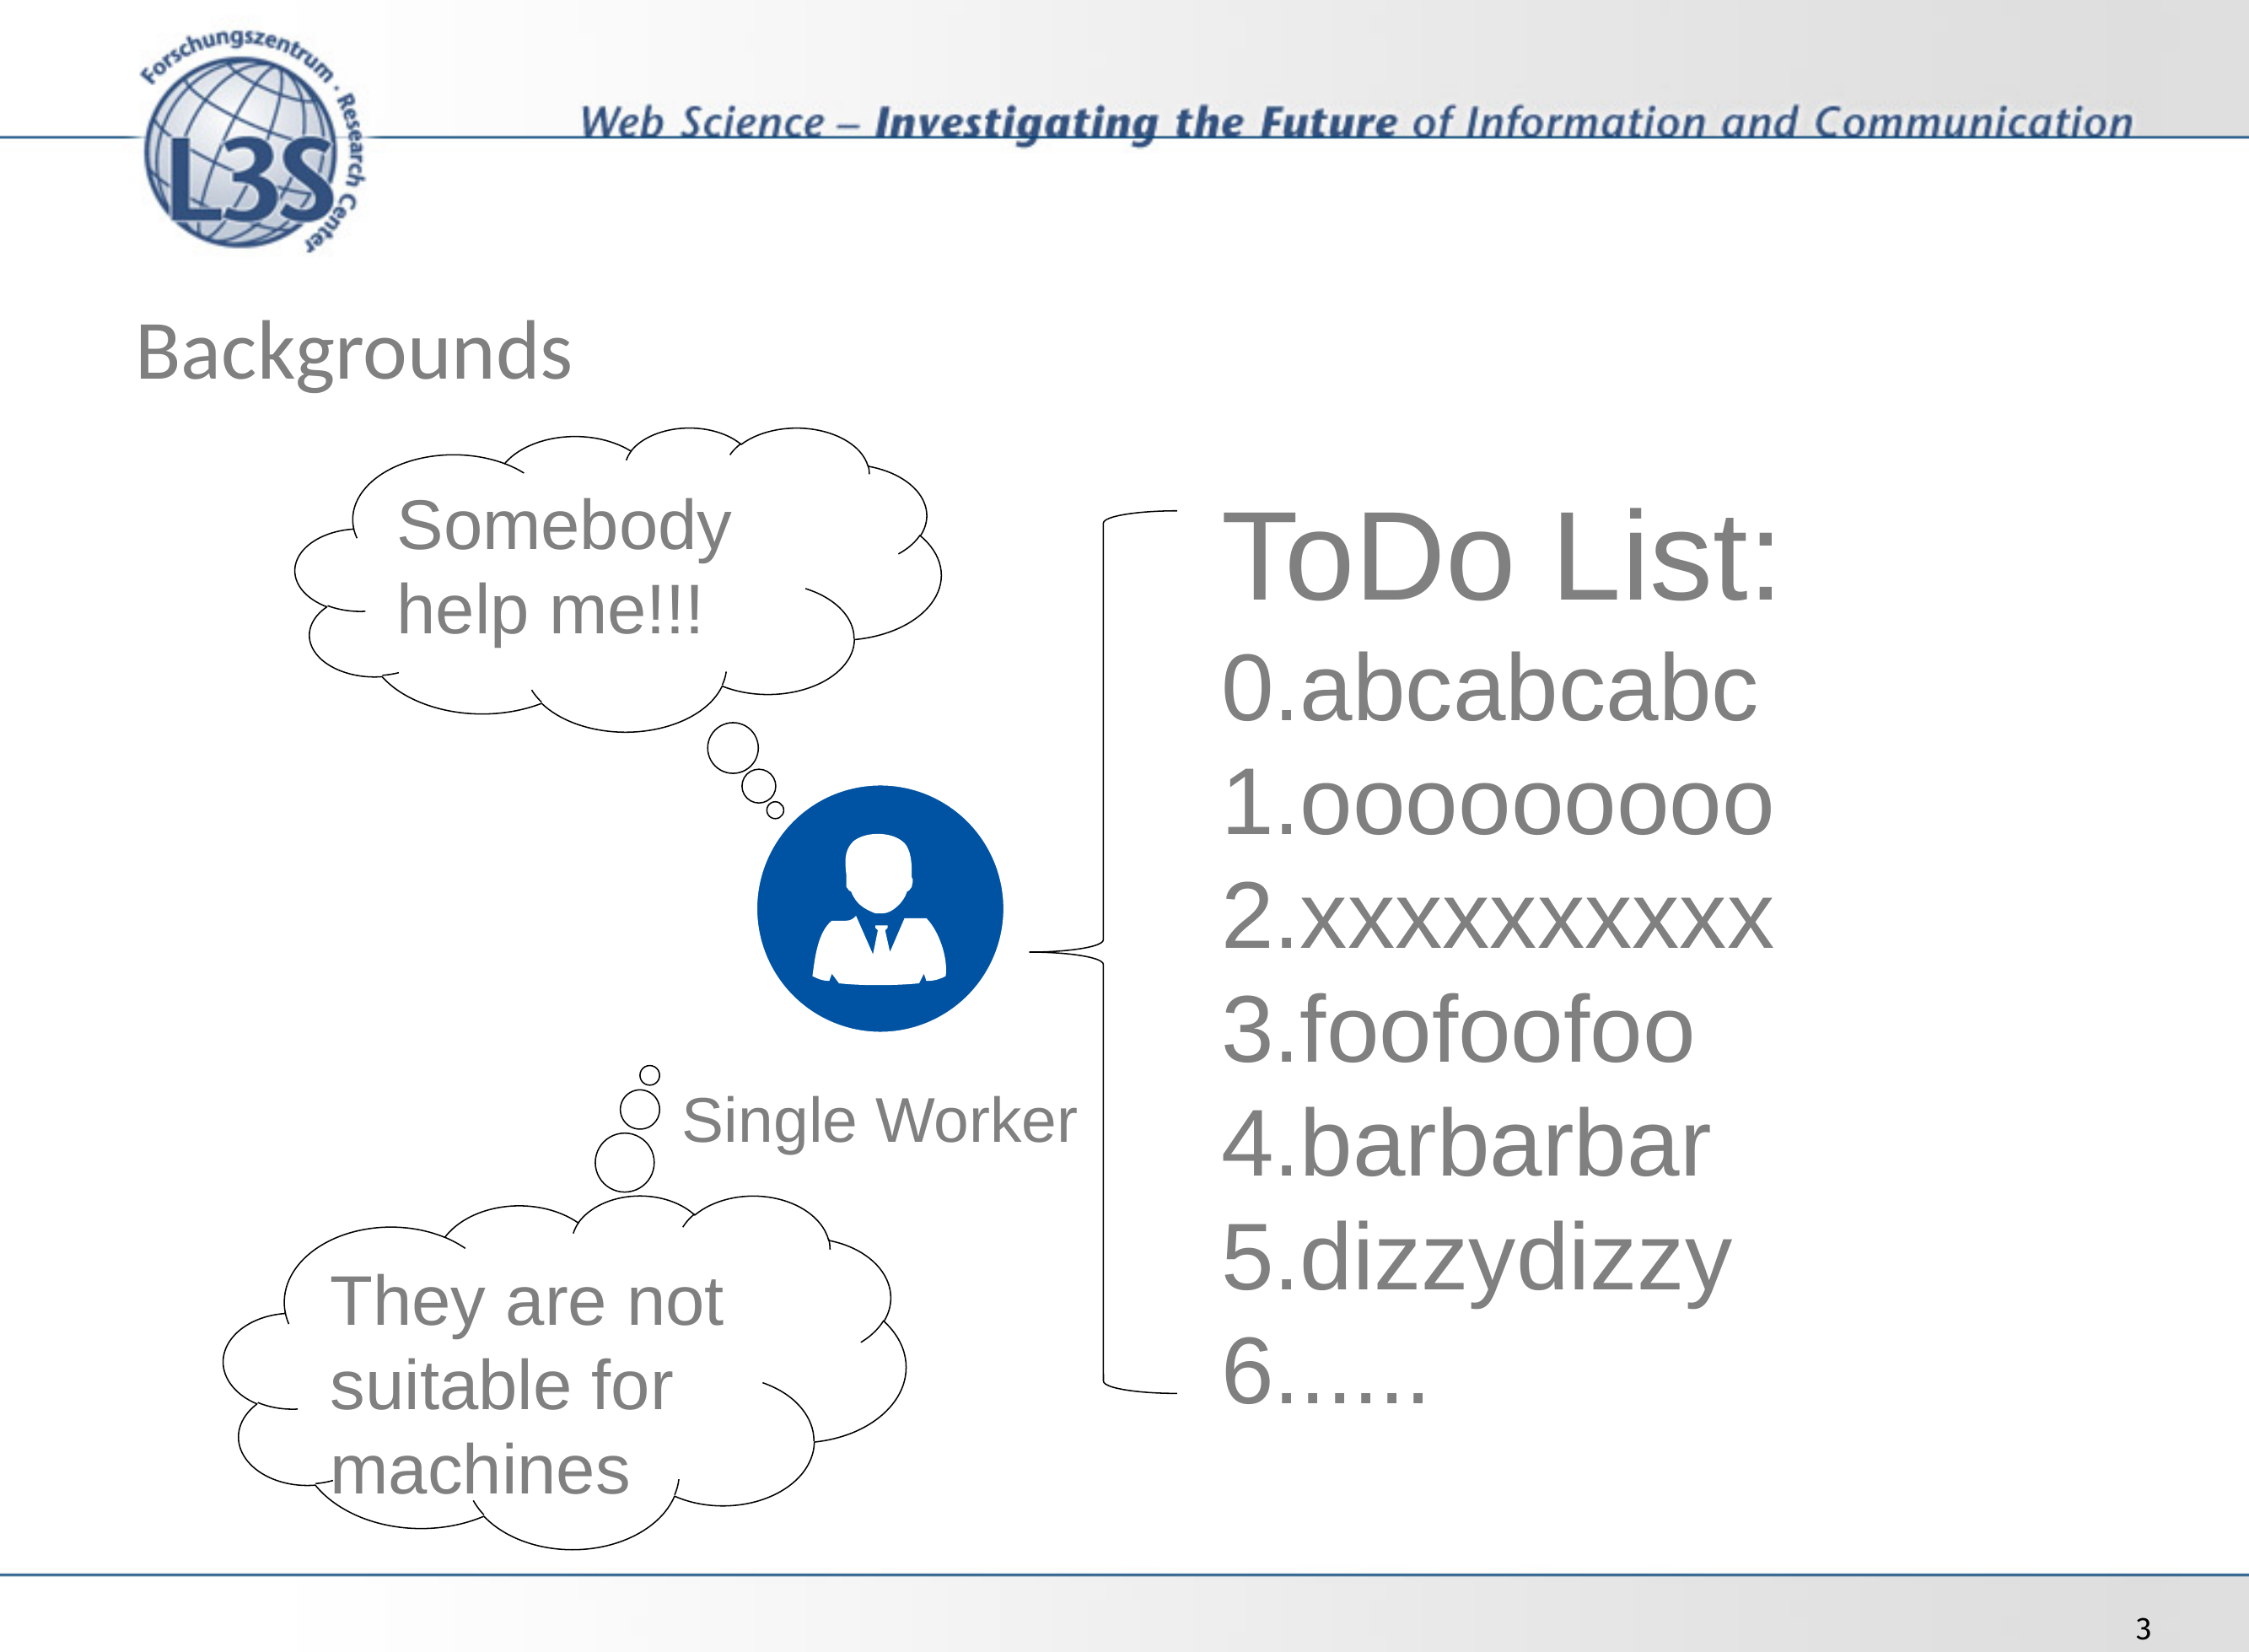

Backgrounds
Somebody help me!!!
ToDo List:
0.abcabcabc
1.ooooooooo
2.xxxxxxxxxx
3.foofoofoo
4.barbarbar
5.dizzydizzy
6......

Single Worker
They are not suitable for machines
3